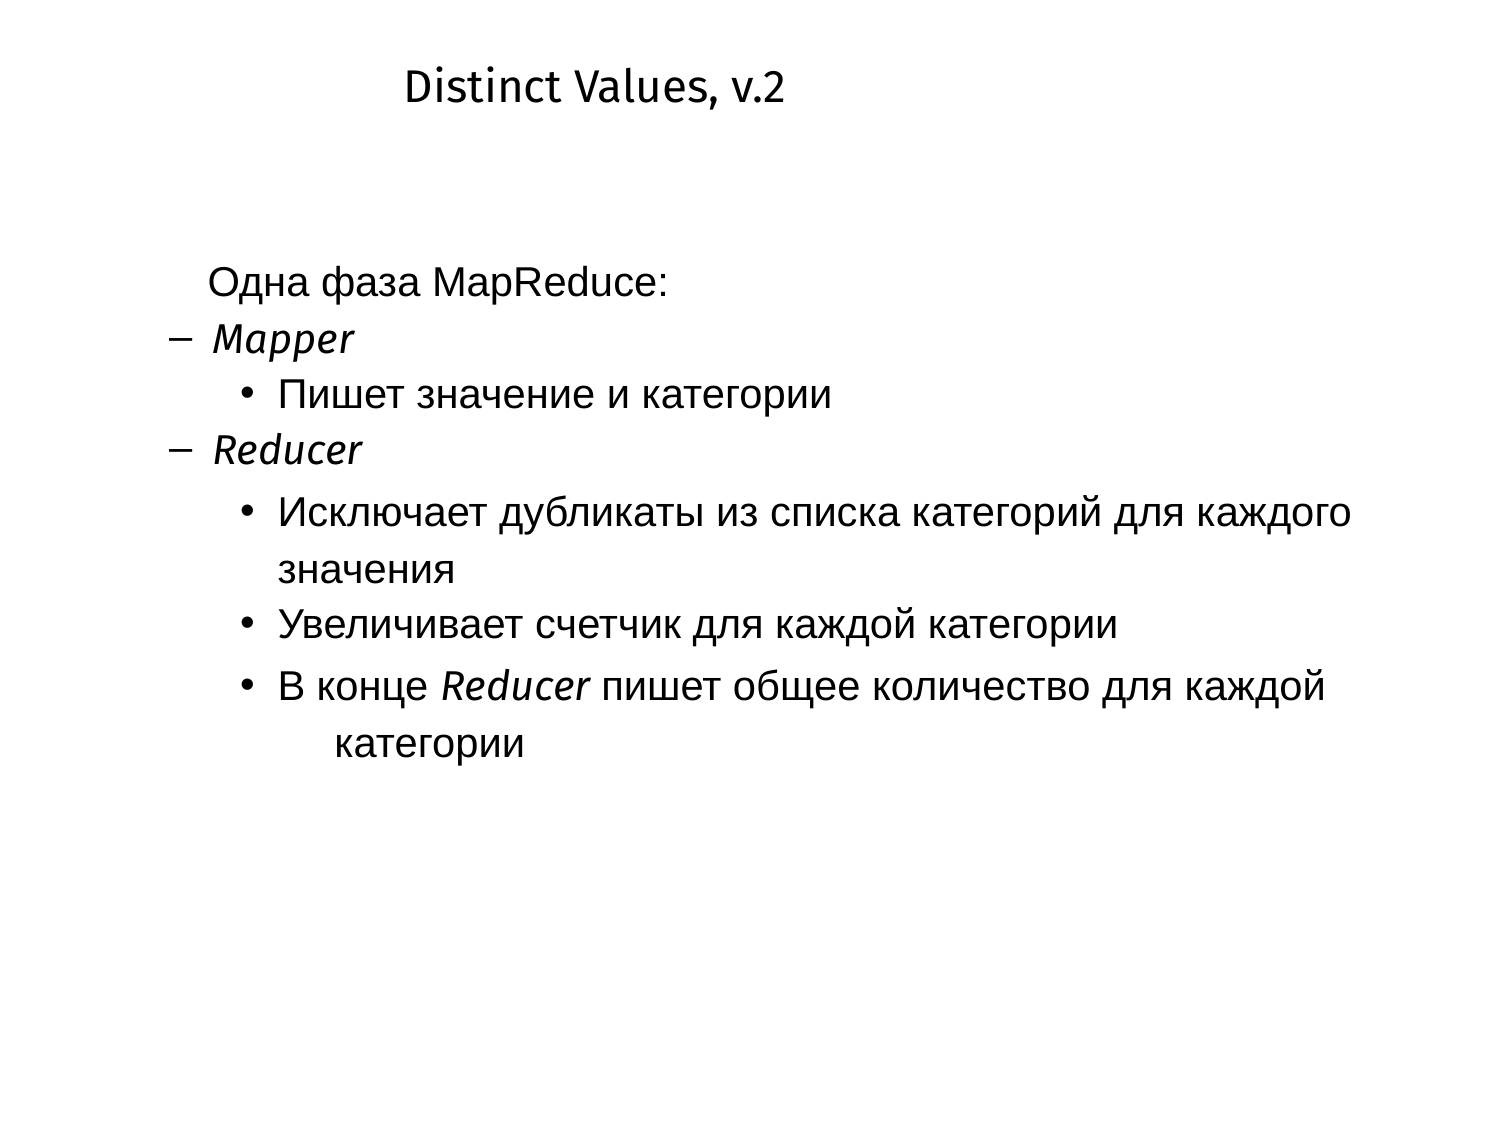

# Distinct Values, v.2
Одна фаза MapReduce:
Mapper
Пишет значение и категории
Reducer
Исключает дубликаты из списка категорий для каждого
значения
Увеличивает счетчик для каждой категории
В конце Reducer пишет общее количество для каждой
категории